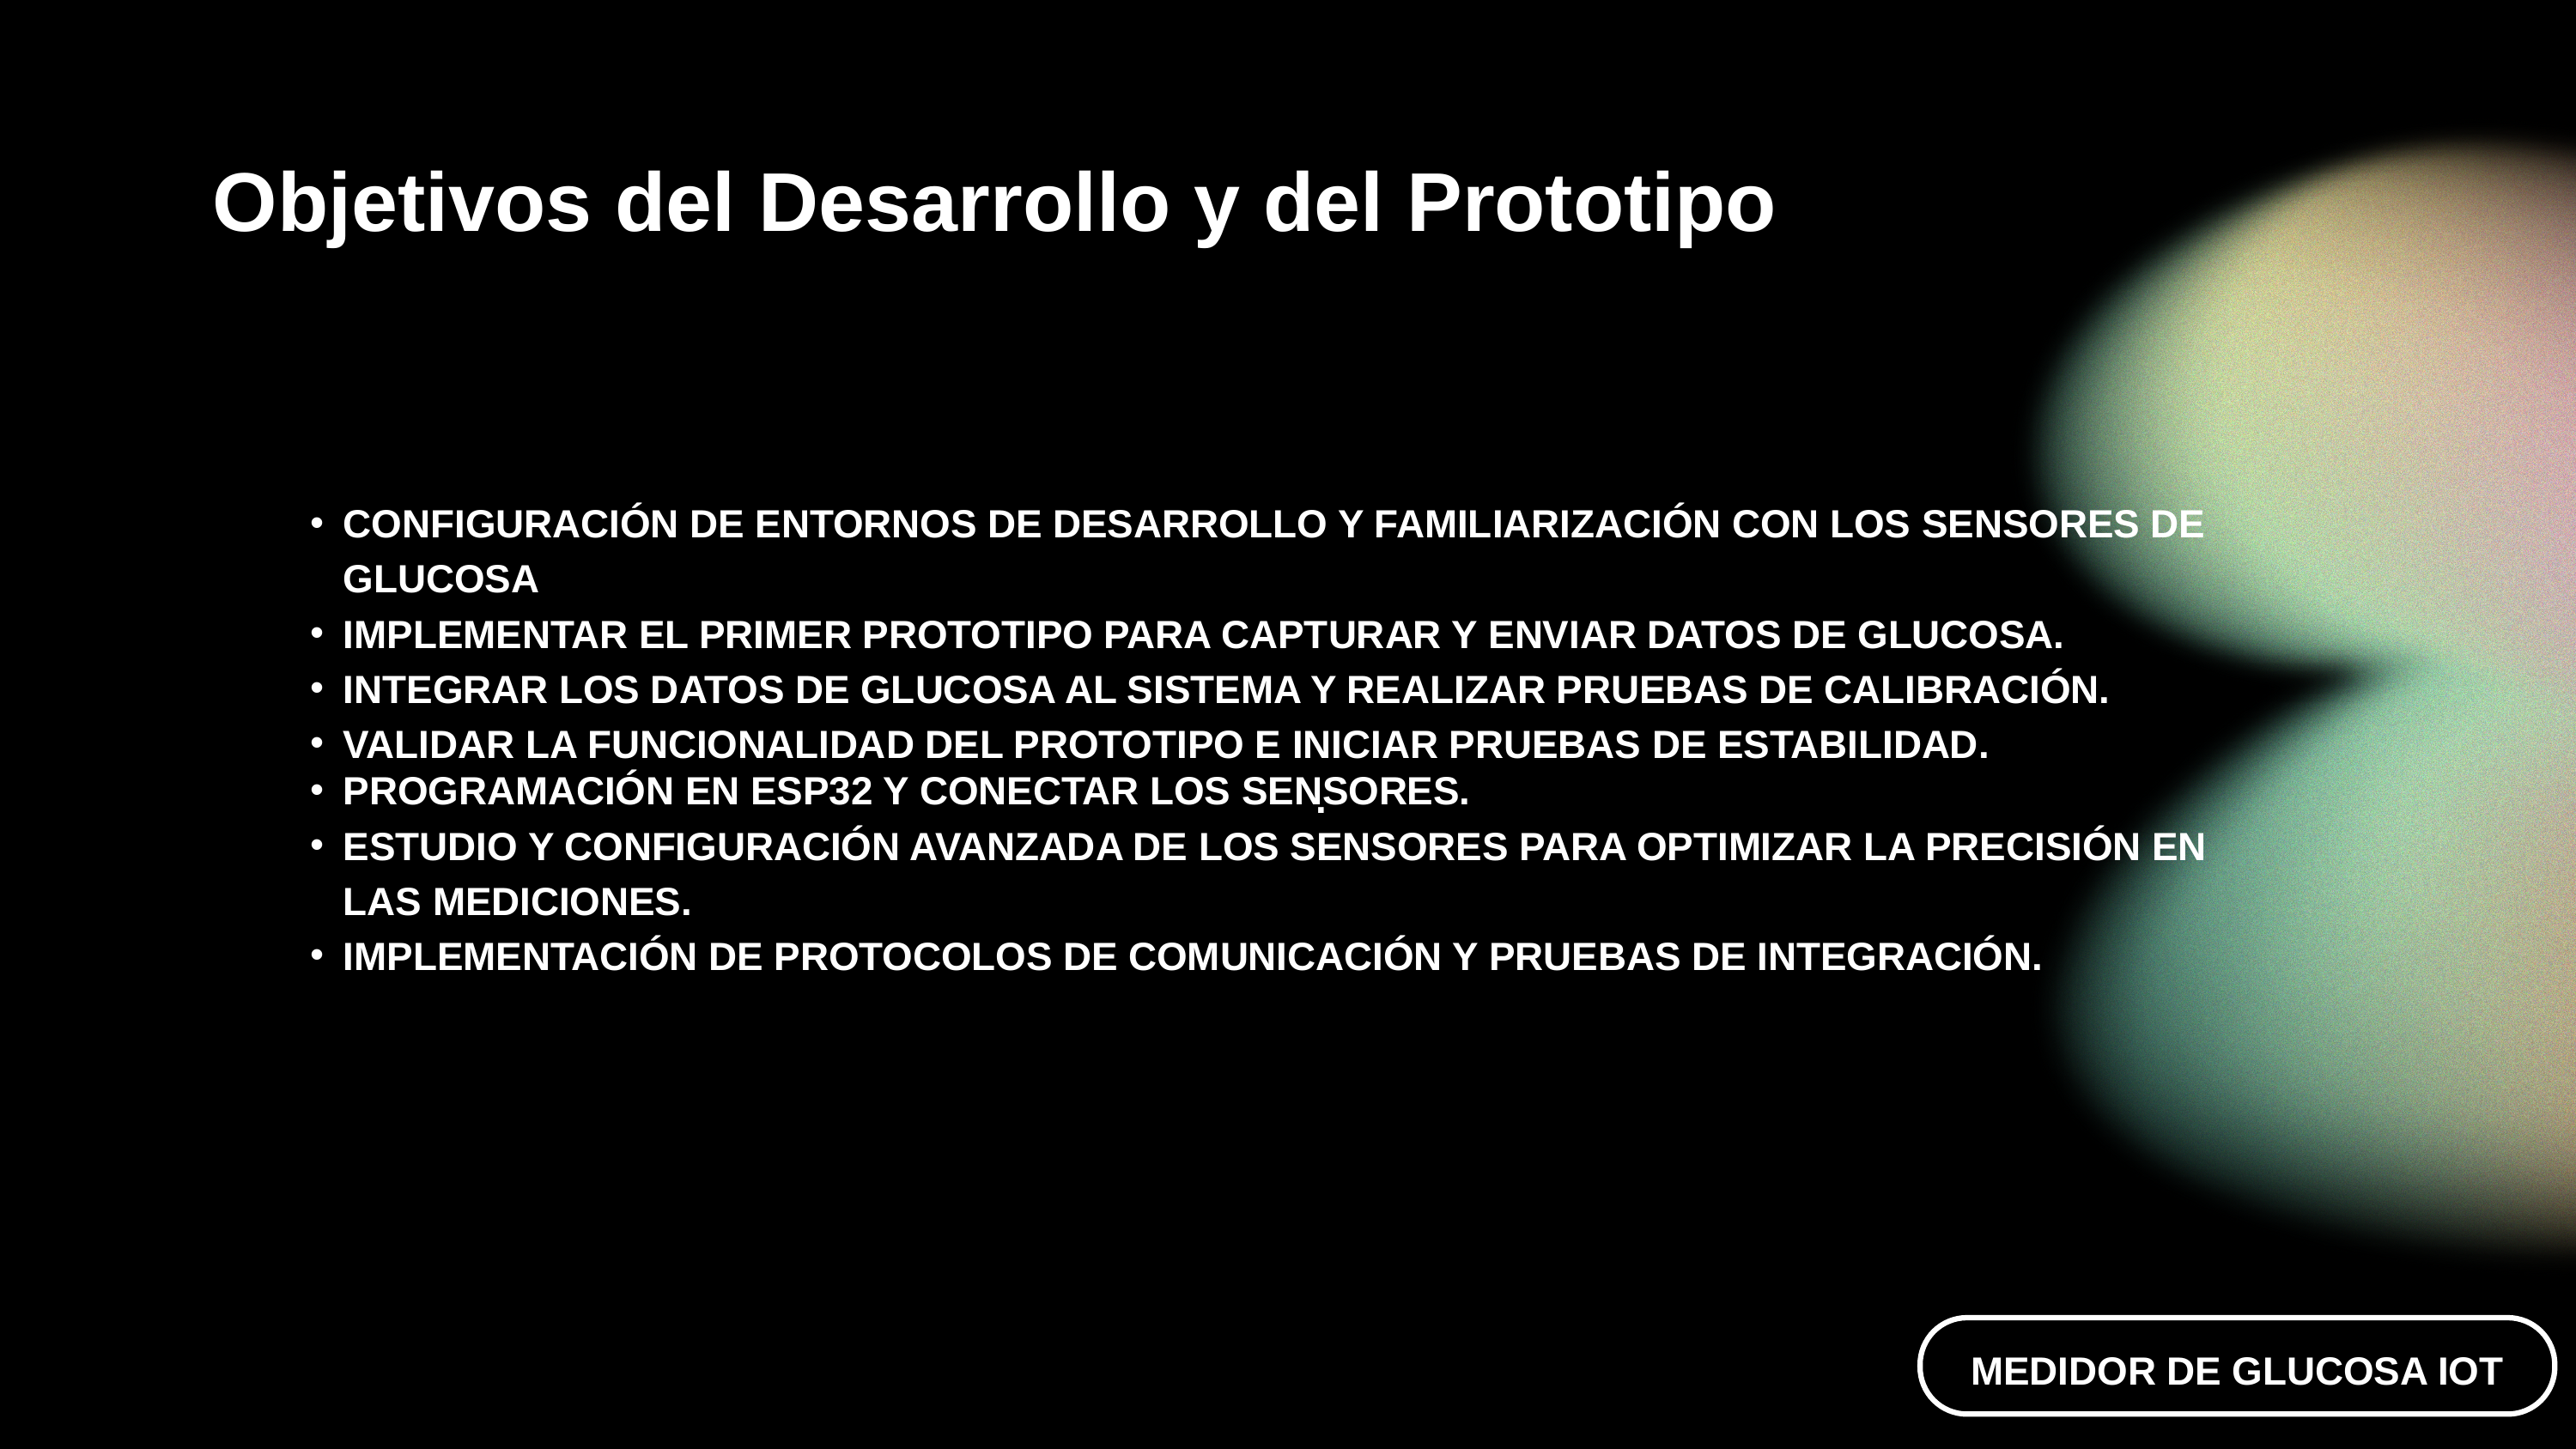

Objetivos del Desarrollo y del Prototipo

CONFIGURACIÓN DE ENTORNOS DE DESARROLLO Y FAMILIARIZACIÓN CON LOS SENSORES DE GLUCOSA
IMPLEMENTAR EL PRIMER PROTOTIPO PARA CAPTURAR Y ENVIAR DATOS DE GLUCOSA.
INTEGRAR LOS DATOS DE GLUCOSA AL SISTEMA Y REALIZAR PRUEBAS DE CALIBRACIÓN.
VALIDAR LA FUNCIONALIDAD DEL PROTOTIPO E INICIAR PRUEBAS DE ESTABILIDAD.
.
PROGRAMACIÓN EN ESP32 Y CONECTAR LOS SENSORES.
ESTUDIO Y CONFIGURACIÓN AVANZADA DE LOS SENSORES PARA OPTIMIZAR LA PRECISIÓN EN LAS MEDICIONES.
IMPLEMENTACIÓN DE PROTOCOLOS DE COMUNICACIÓN Y PRUEBAS DE INTEGRACIÓN.

MEDIDOR DE GLUCOSA IOT